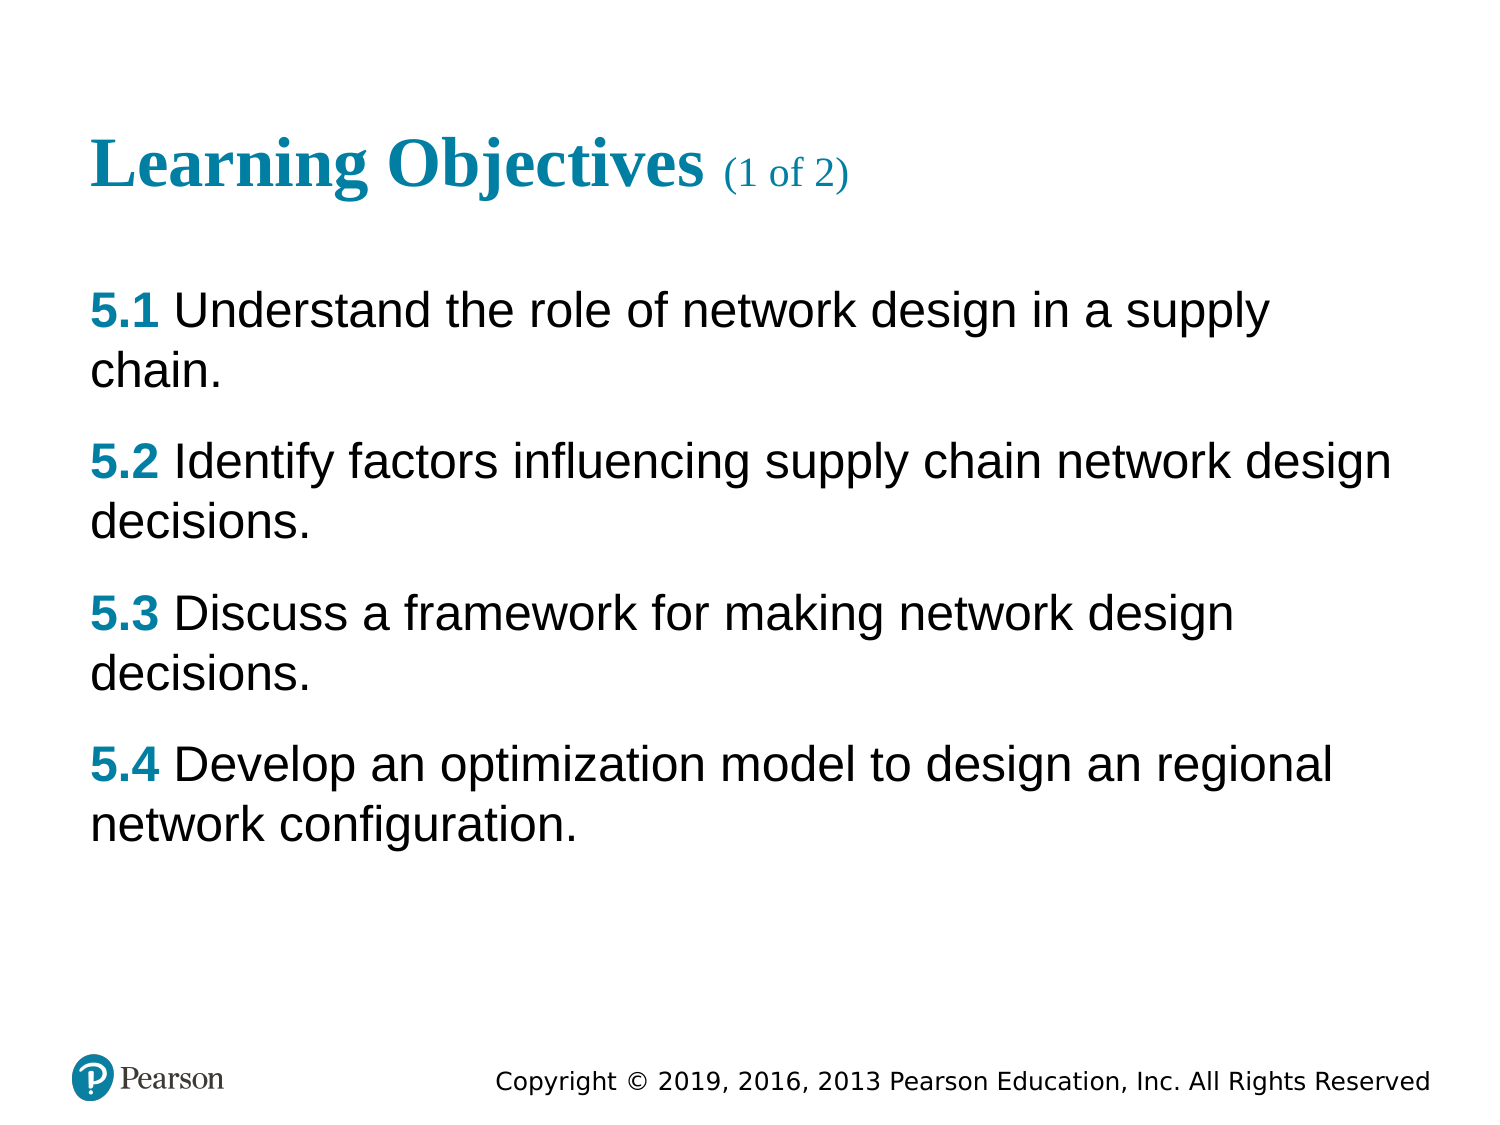

# Learning Objectives (1 of 2)
5.1 Understand the role of network design in a supply chain.
5.2 Identify factors influencing supply chain network design decisions.
5.3 Discuss a framework for making network design decisions.
5.4 Develop an optimization model to design an regional network configuration.